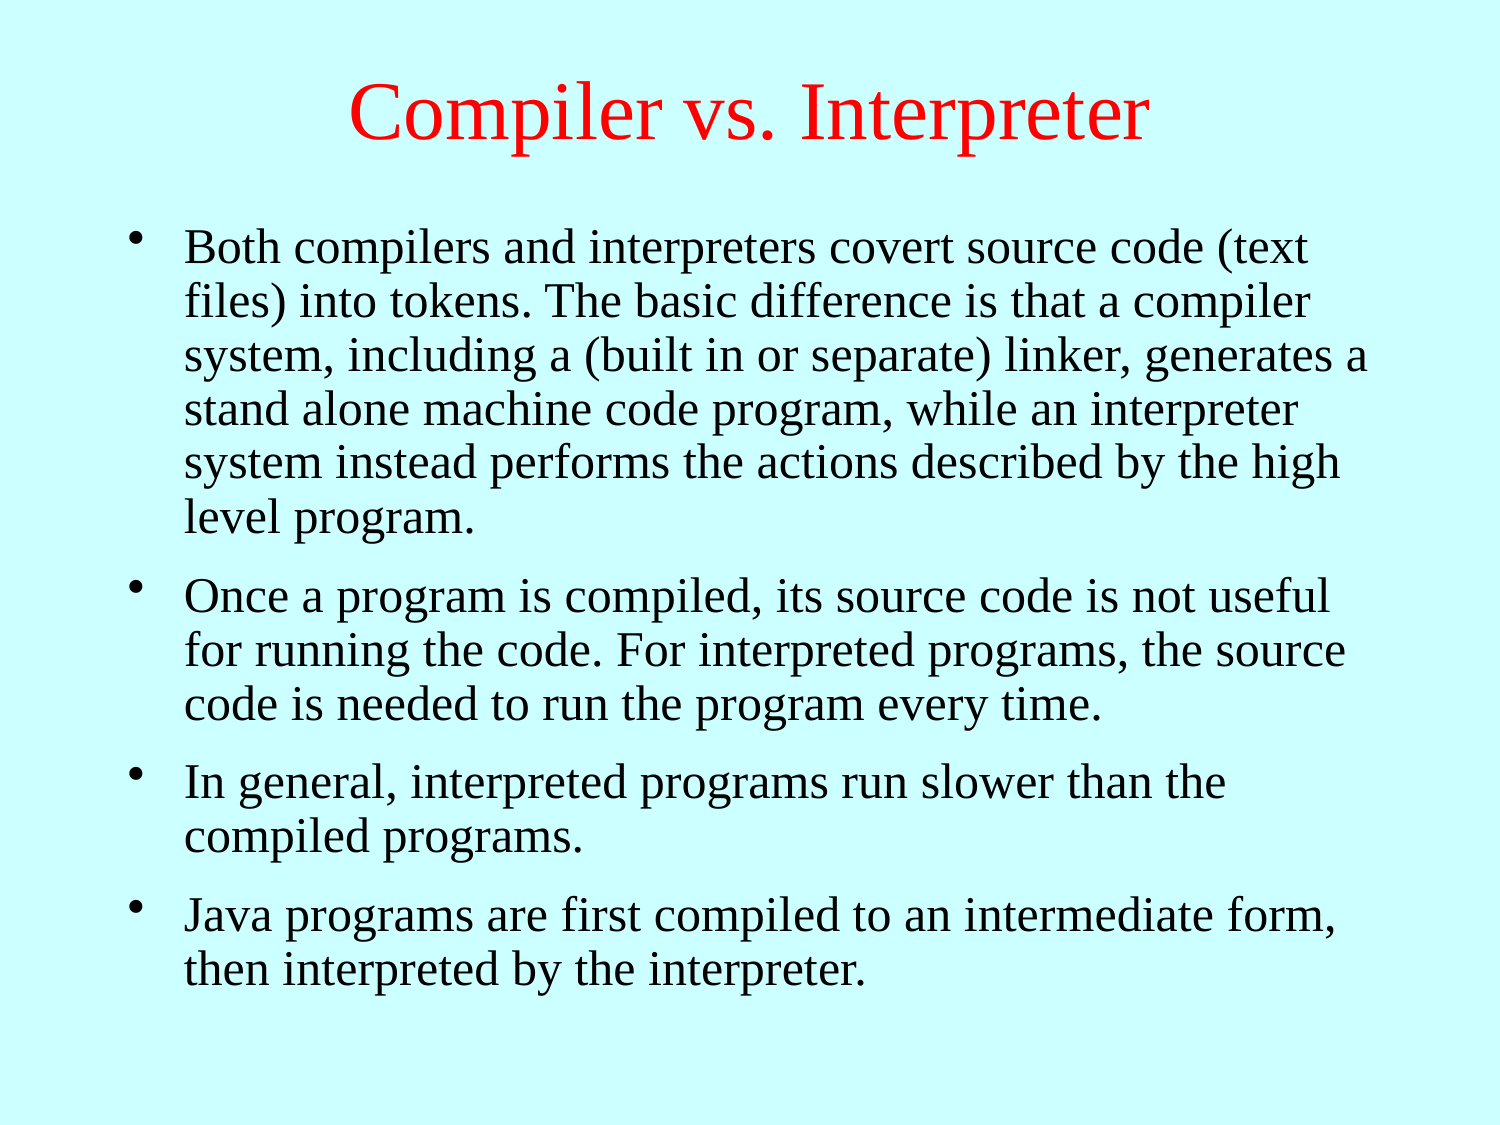

# Compiler vs. Interpreter
Both compilers and interpreters covert source code (text files) into tokens. The basic difference is that a compiler system, including a (built in or separate) linker, generates a stand alone machine code program, while an interpreter system instead performs the actions described by the high level program.
Once a program is compiled, its source code is not useful for running the code. For interpreted programs, the source code is needed to run the program every time.
In general, interpreted programs run slower than the compiled programs.
Java programs are first compiled to an intermediate form, then interpreted by the interpreter.